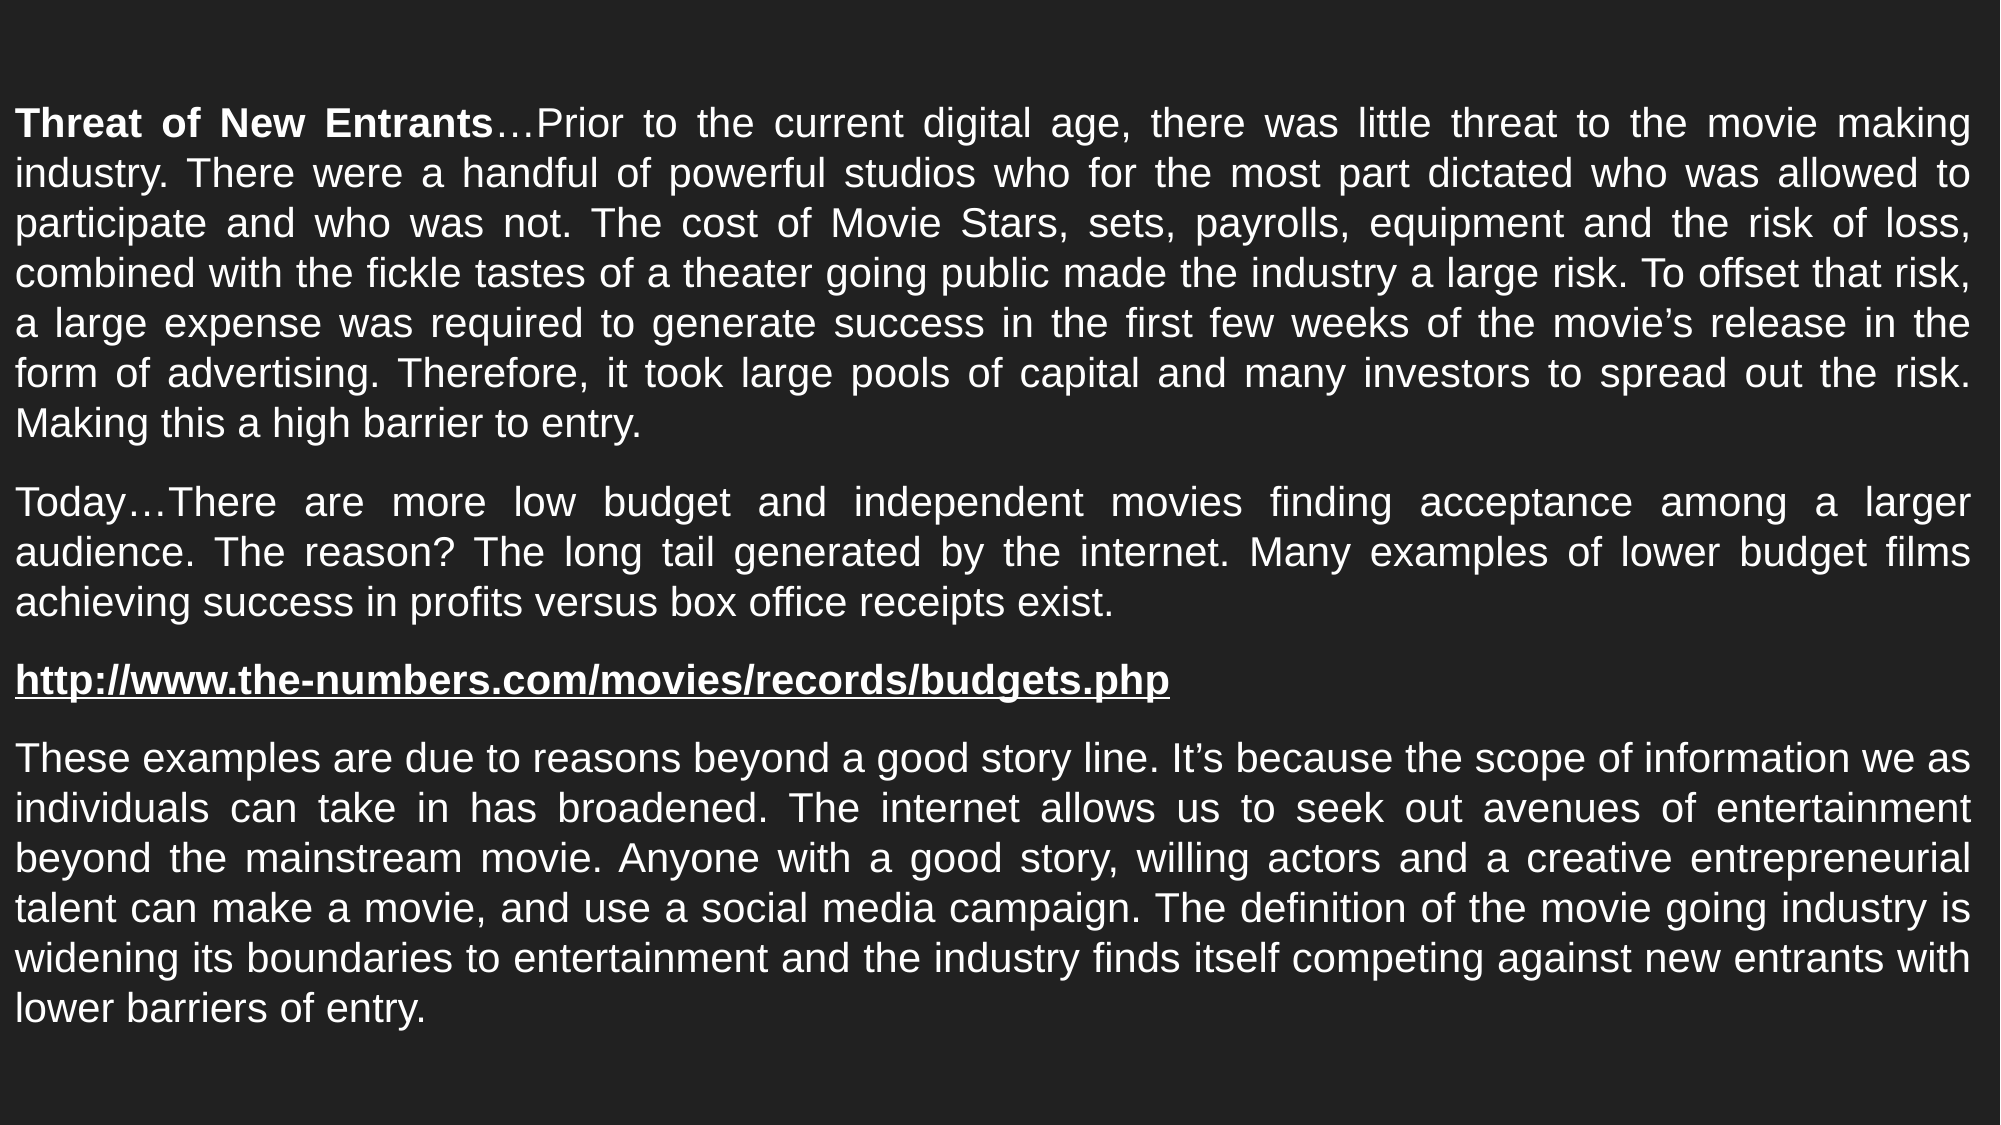

Threat of New Entrants…Prior to the current digital age, there was little threat to the movie making industry. There were a handful of powerful studios who for the most part dictated who was allowed to participate and who was not. The cost of Movie Stars, sets, payrolls, equipment and the risk of loss, combined with the fickle tastes of a theater going public made the industry a large risk. To offset that risk, a large expense was required to generate success in the first few weeks of the movie’s release in the form of advertising. Therefore, it took large pools of capital and many investors to spread out the risk. Making this a high barrier to entry.
Today…There are more low budget and independent movies finding acceptance among a larger audience. The reason? The long tail generated by the internet. Many examples of lower budget films achieving success in profits versus box office receipts exist.
http://www.the-numbers.com/movies/records/budgets.php
These examples are due to reasons beyond a good story line. It’s because the scope of information we as individuals can take in has broadened. The internet allows us to seek out avenues of entertainment beyond the mainstream movie. Anyone with a good story, willing actors and a creative entrepreneurial talent can make a movie, and use a social media campaign. The definition of the movie going industry is widening its boundaries to entertainment and the industry finds itself competing against new entrants with lower barriers of entry.